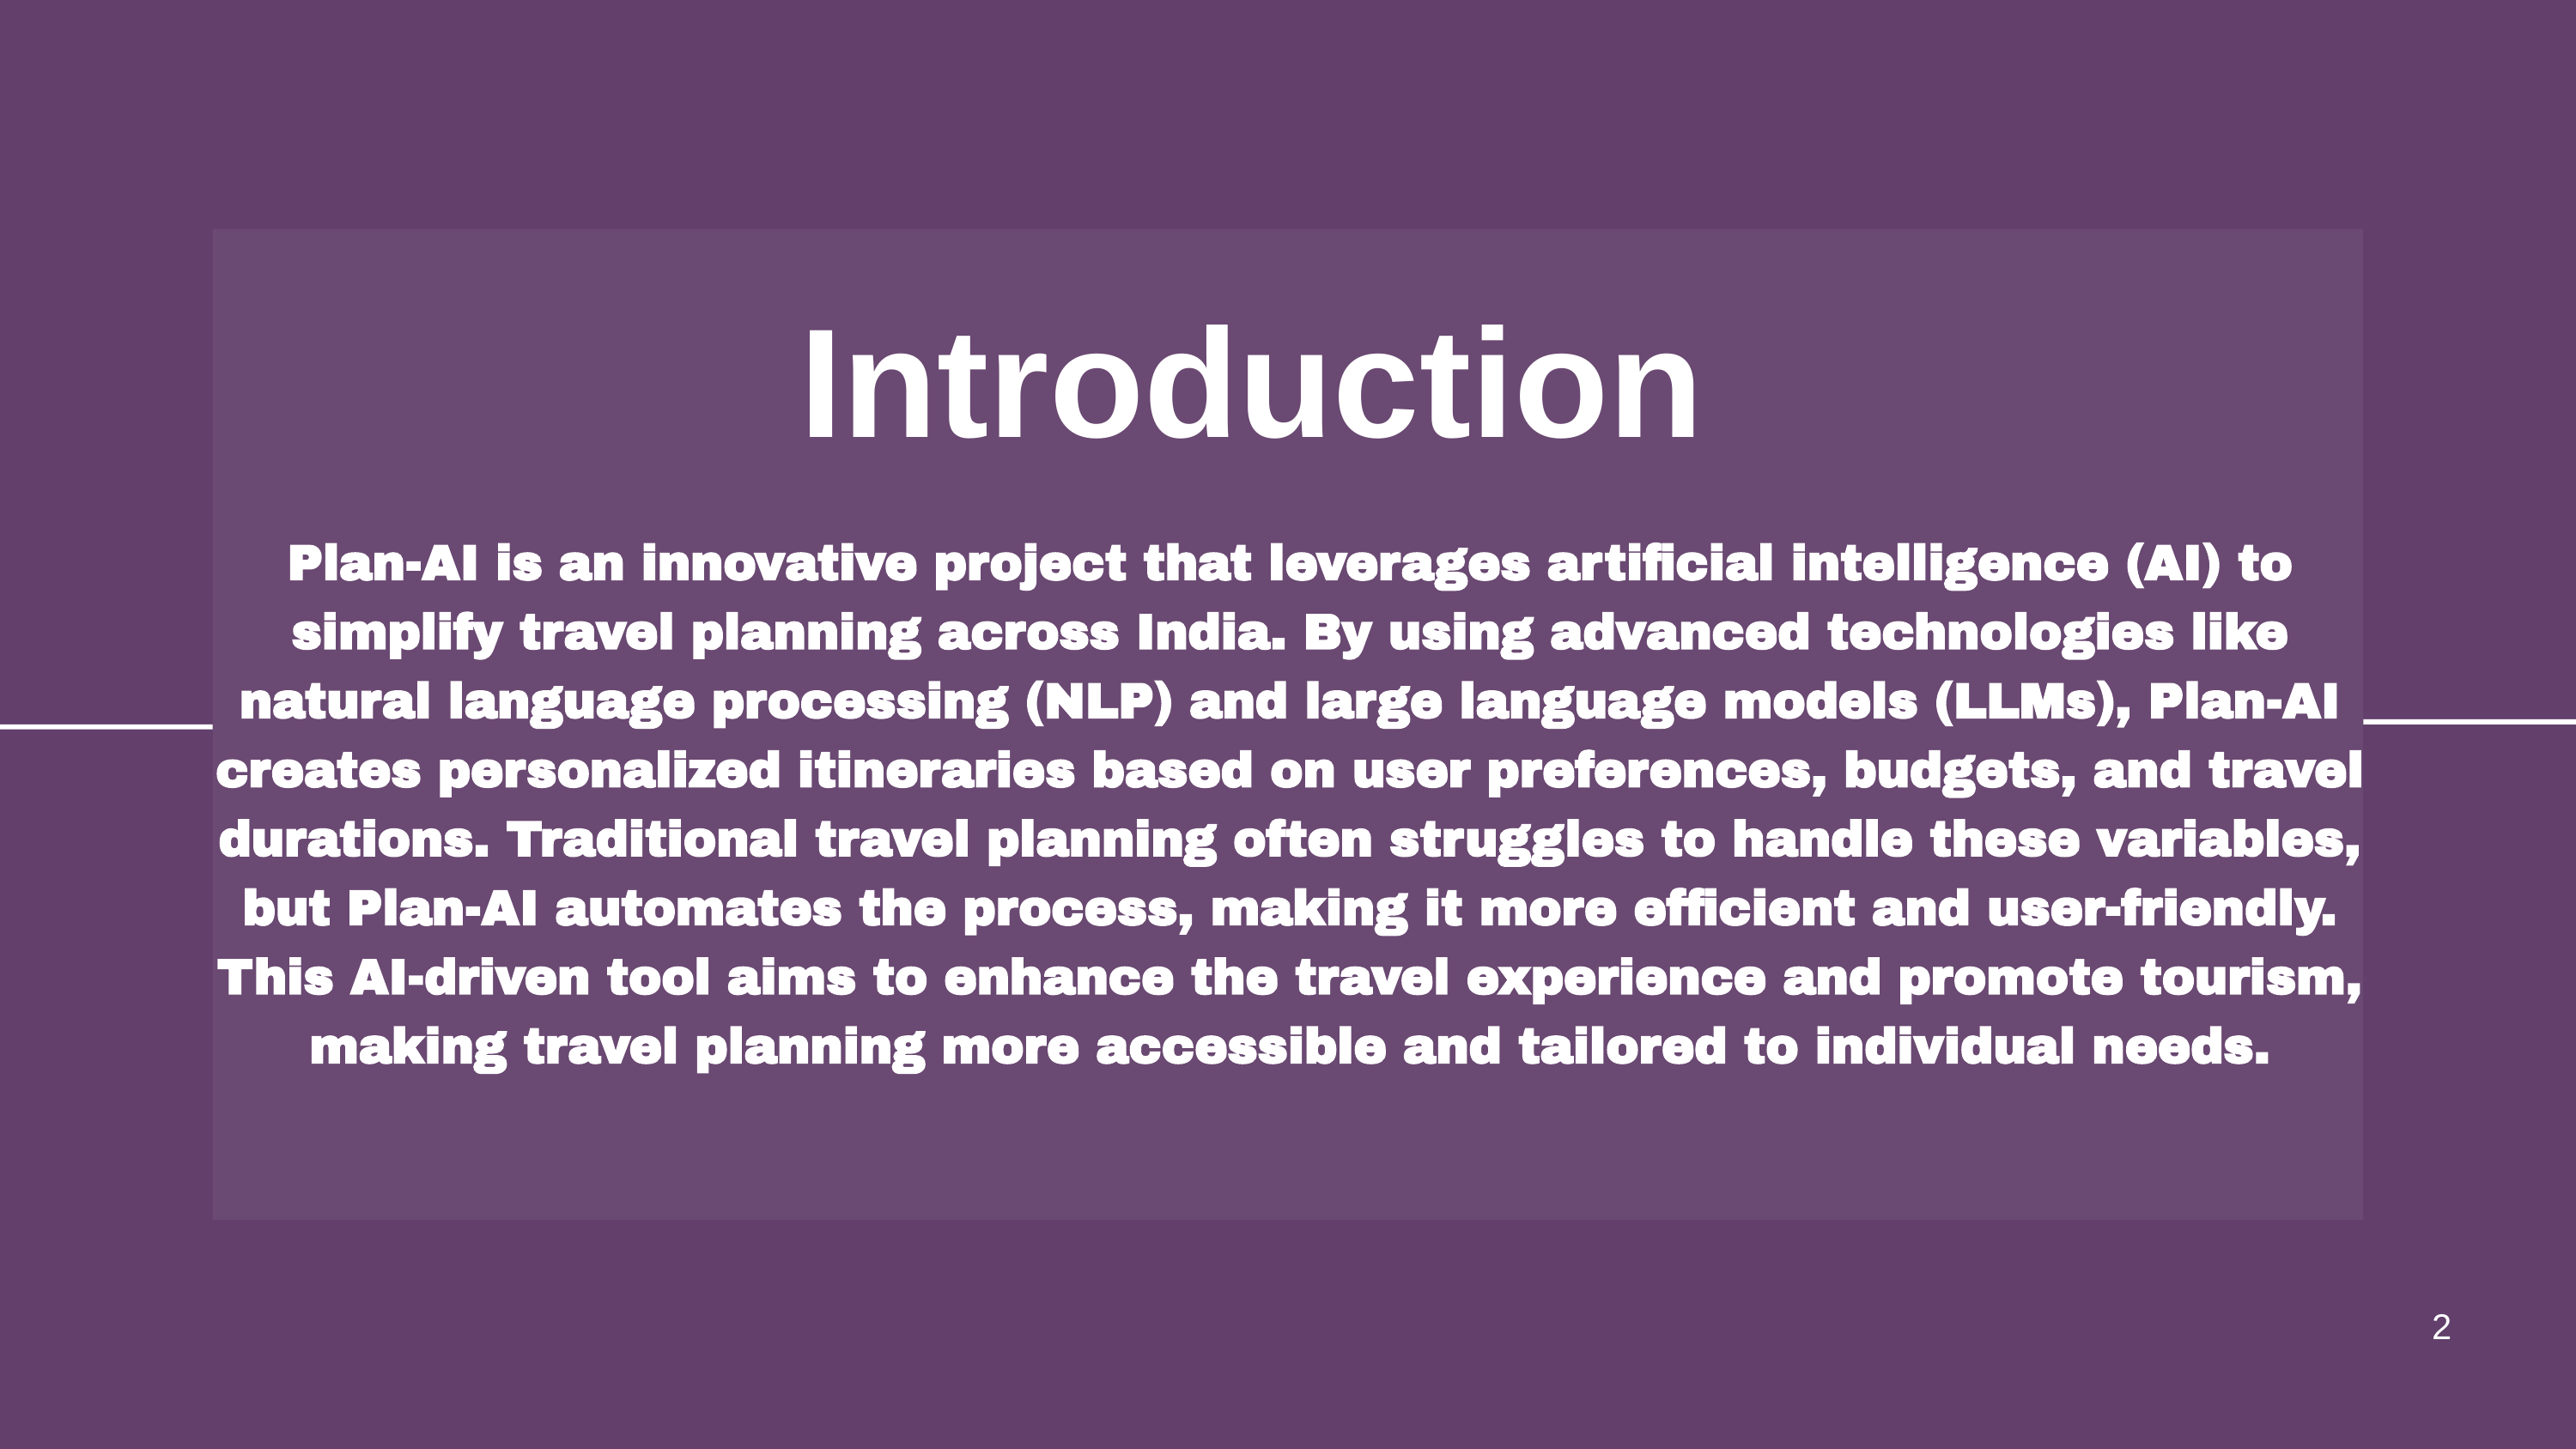

Introduction
Plan-AI is an innovative project that leverages artificial intelligence (AI) to simplify travel planning across India. By using advanced technologies like natural language processing (NLP) and large language models (LLMs), Plan-AI creates personalized itineraries based on user preferences, budgets, and travel durations. Traditional travel planning often struggles to handle these variables, but Plan-AI automates the process, making it more efficient and user-friendly. This AI-driven tool aims to enhance the travel experience and promote tourism, making travel planning more accessible and tailored to individual needs.

2